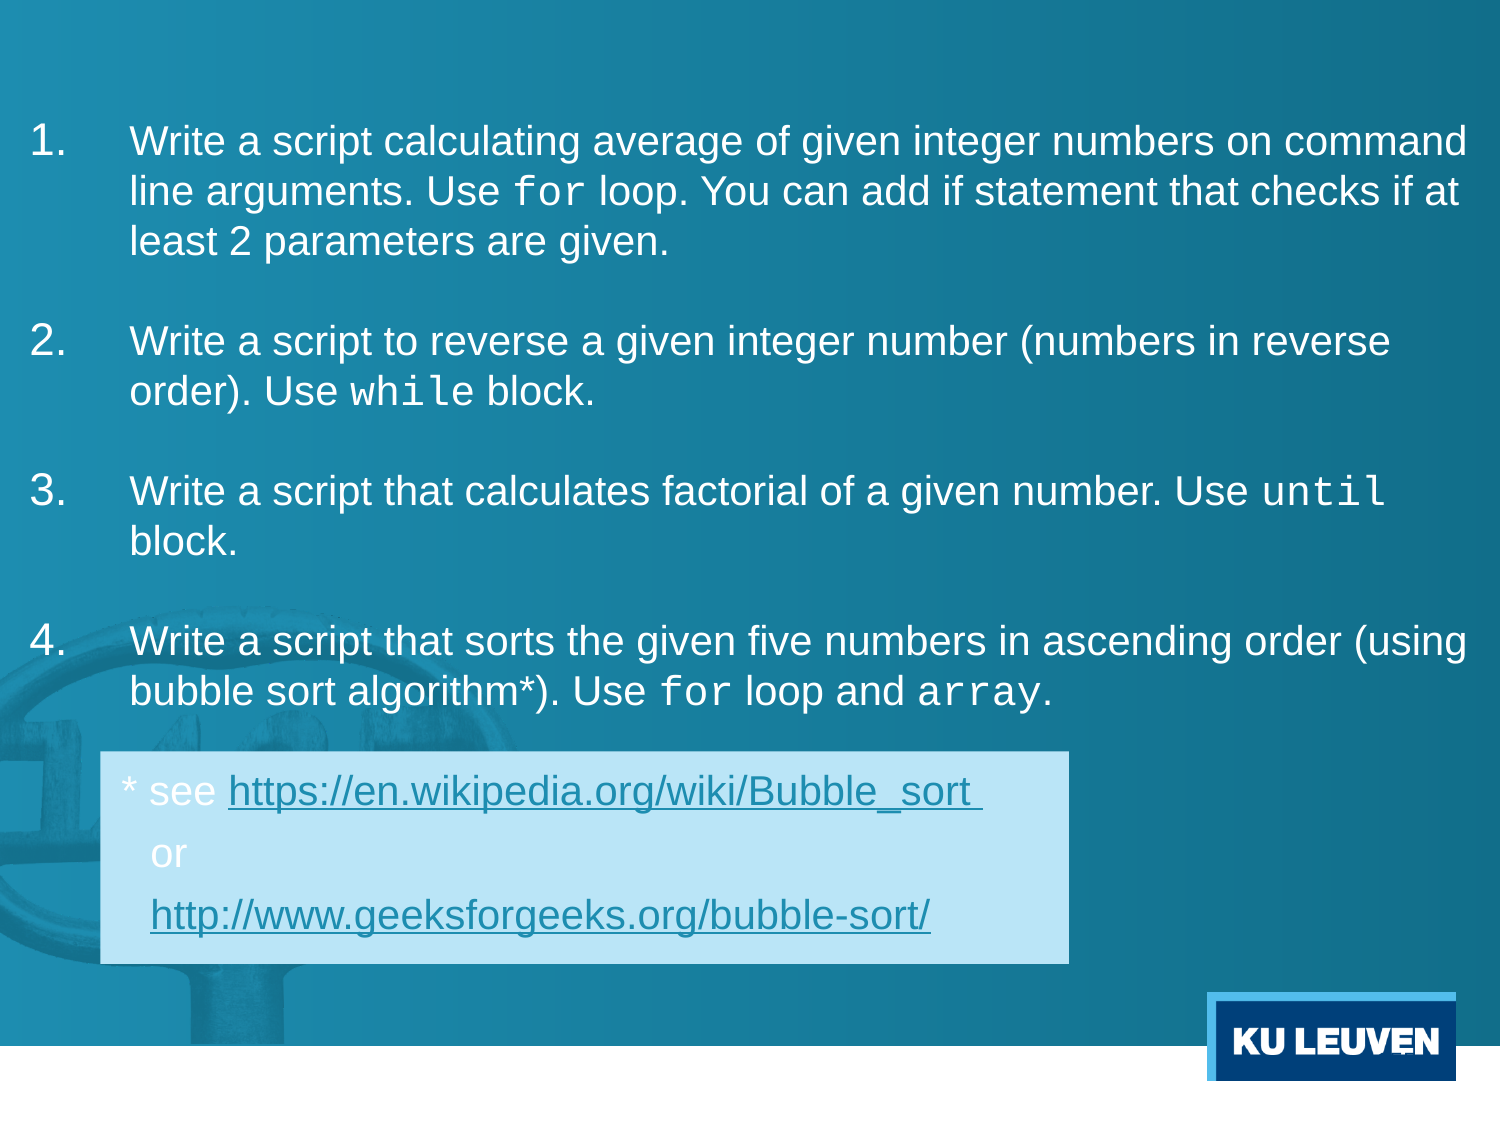

Write a script calculating average of given integer numbers on command line arguments. Use for loop. You can add if statement that checks if at least 2 parameters are given.

Write a script to reverse a given integer number (numbers in reverse order). Use while block.

Write a script that calculates factorial of a given number. Use until block.

Write a script that sorts the given five numbers in ascending order (using bubble sort algorithm*). Use for loop and array.

        * see https://en.wikipedia.org/wiki/Bubble_sort
    or
    http://www.geeksforgeeks.org/bubble-sort/

155